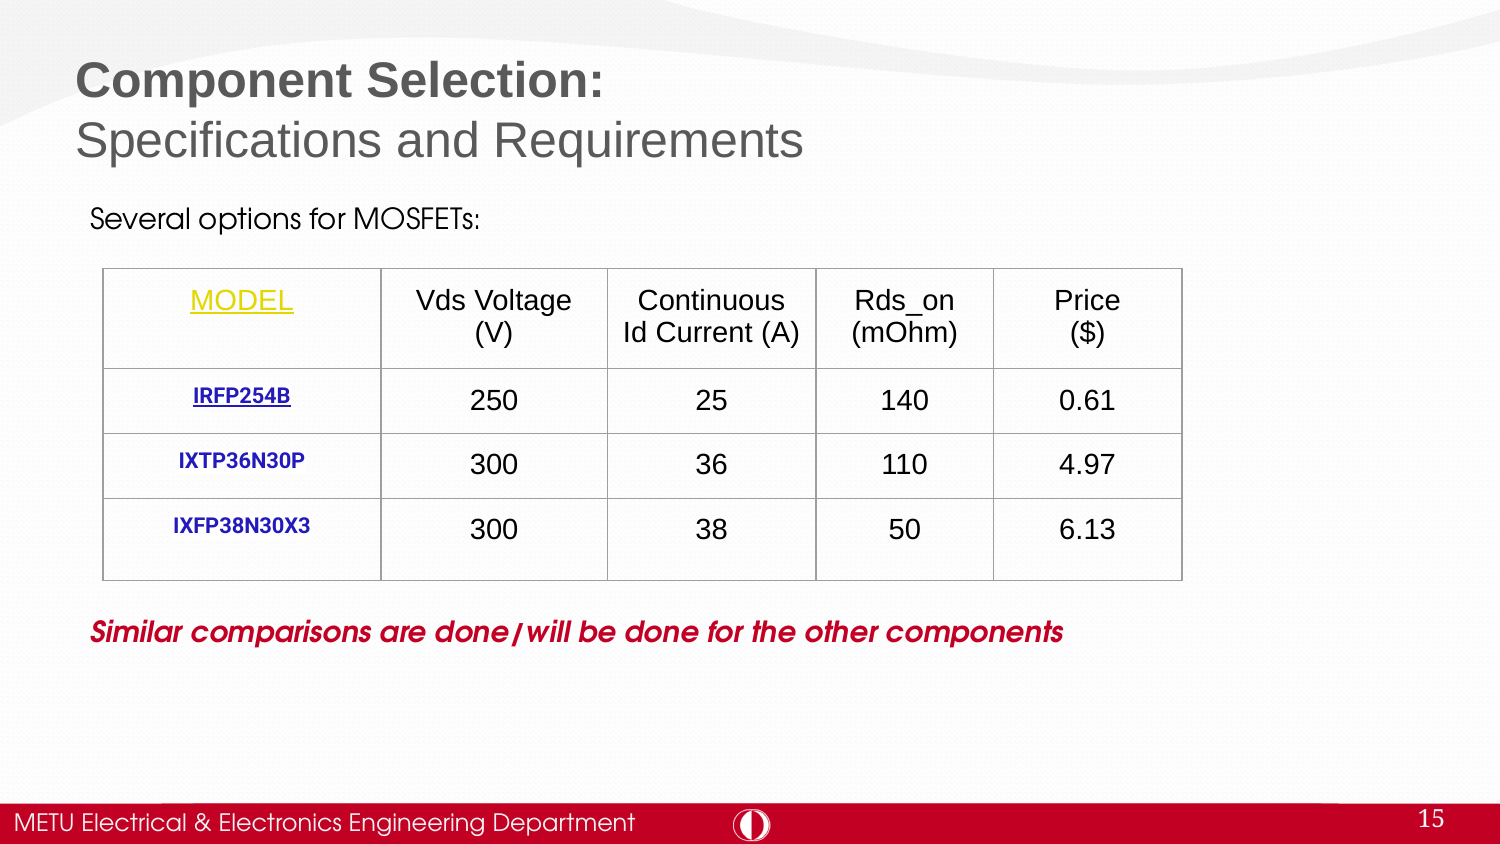

# Component Selection:
Specifications and Requirements
Several options for MOSFETs:
| MODEL | Vds Voltage (V) | Continuous Id Current (A) | Rds\_on (mOhm) | Price ($) |
| --- | --- | --- | --- | --- |
| IRFP254B | 250 | 25 | 140 | 0.61 |
| IXTP36N30P | 300 | 36 | 110 | 4.97 |
| IXFP38N30X3 | 300 | 38 | 50 | 6.13 |
Similar comparisons are done/will be done for the other components
METU Electrical & Electronics Engineering Department
15